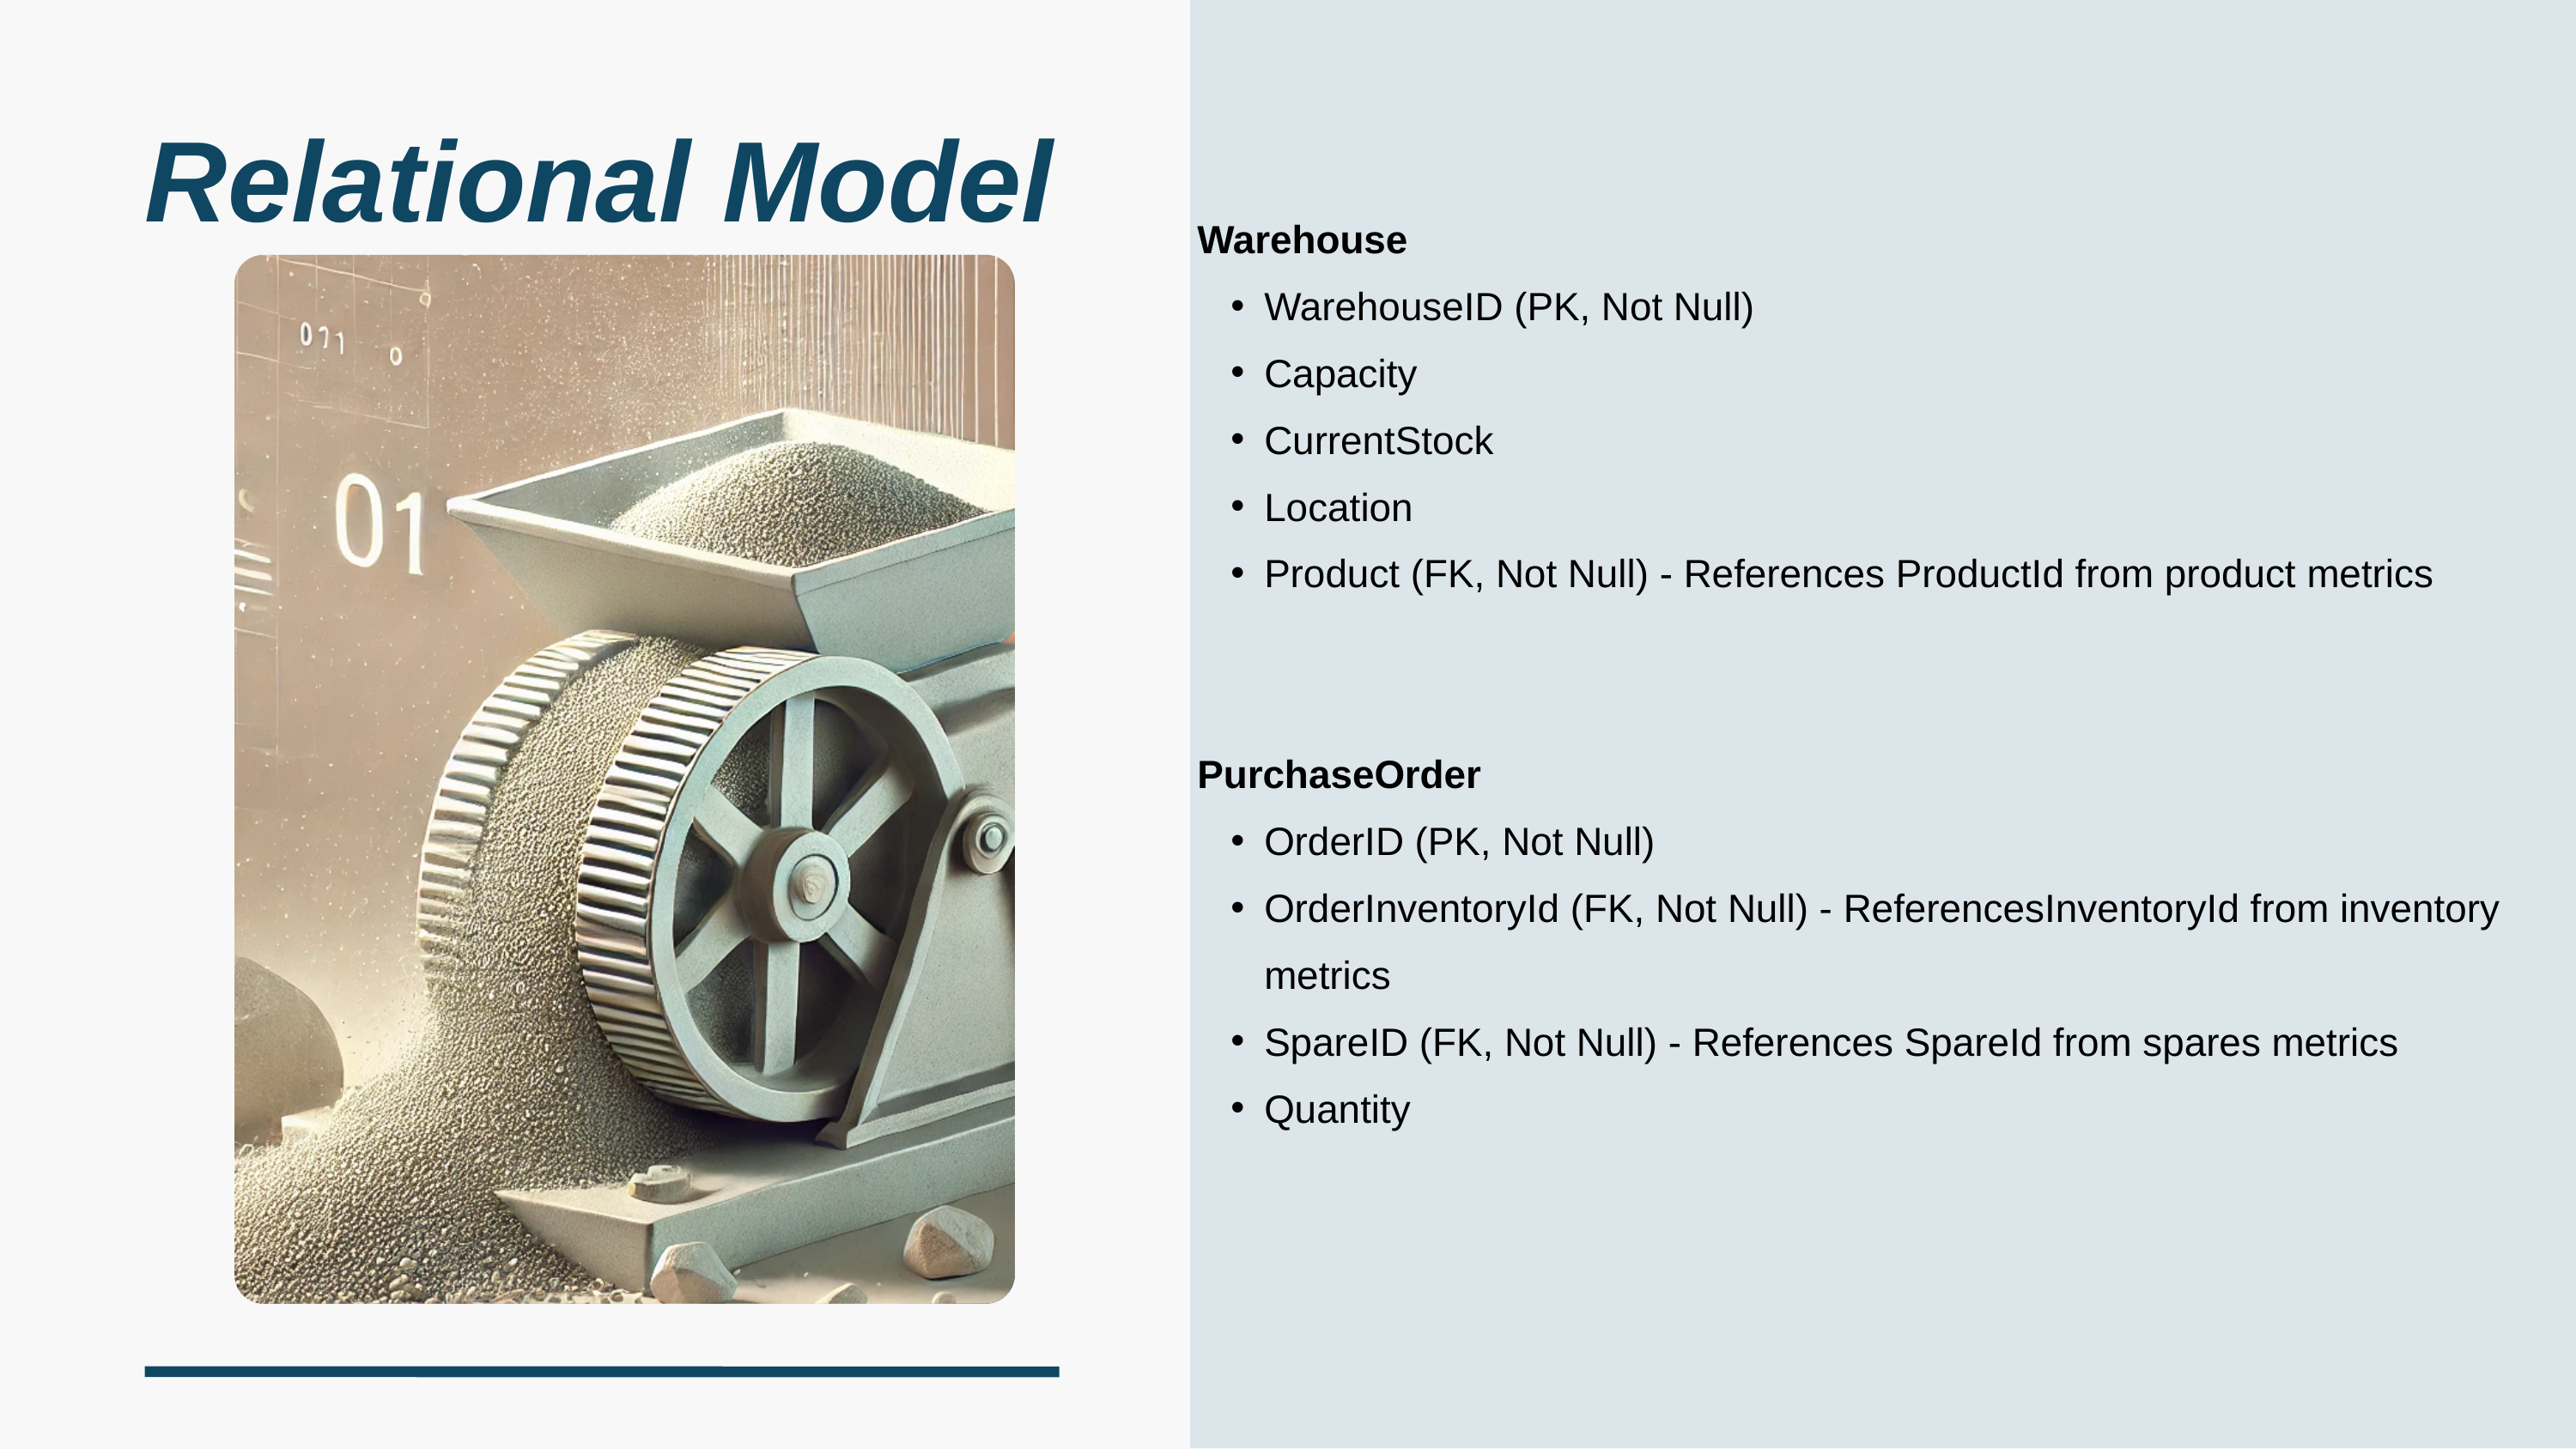

Warehouse
WarehouseID (PK, Not Null)
Capacity
CurrentStock
Location
Product (FK, Not Null) - References ProductId from product metrics

PurchaseOrder
OrderID (PK, Not Null)
OrderInventoryId (FK, Not Null) - ReferencesInventoryId from inventory metrics
SpareID (FK, Not Null) - References SpareId from spares metrics
Quantity

Relational Model